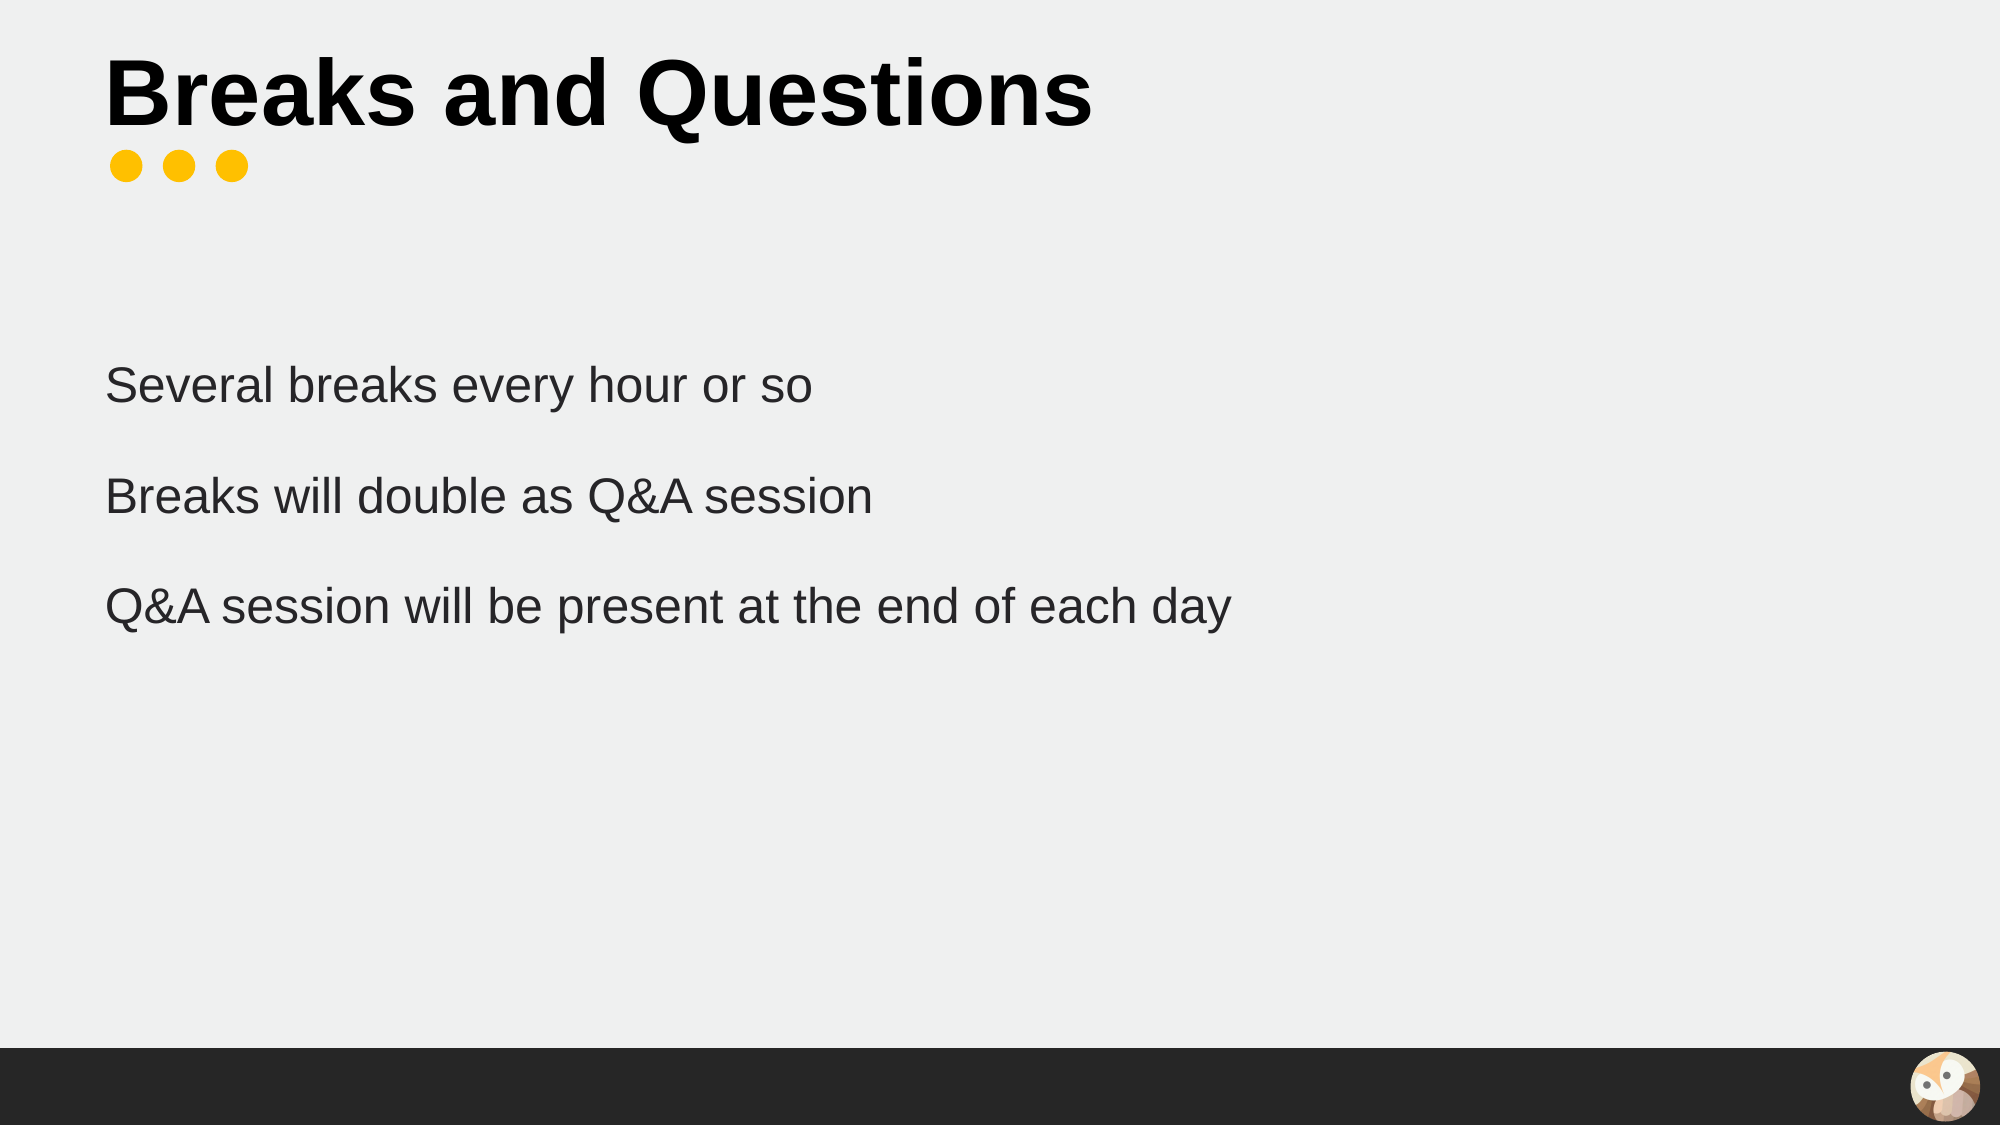

# Breaks and Questions
Several breaks every hour or so
Breaks will double as Q&A session
Q&A session will be present at the end of each day